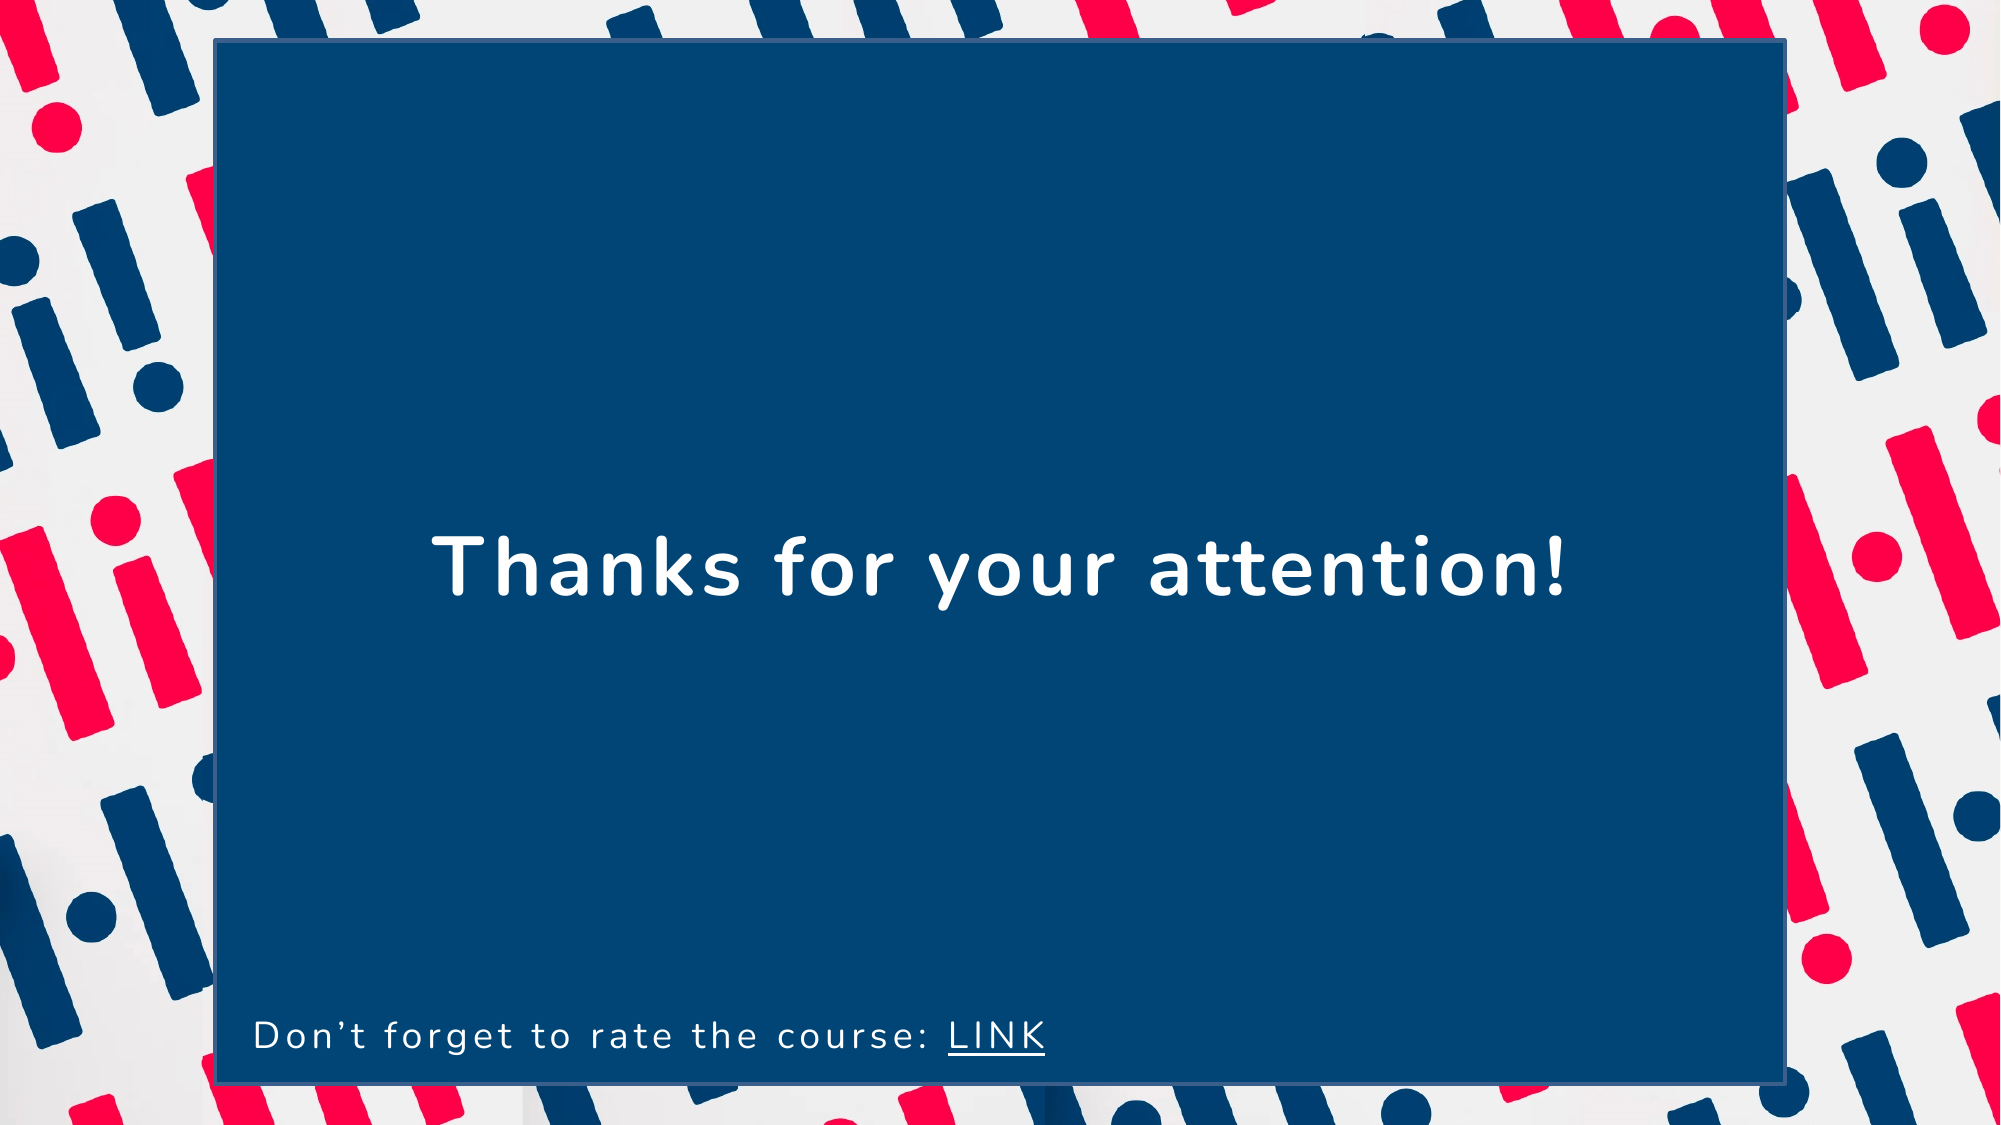

Thanks for your attention!
Don’t forget to rate the course: LINK